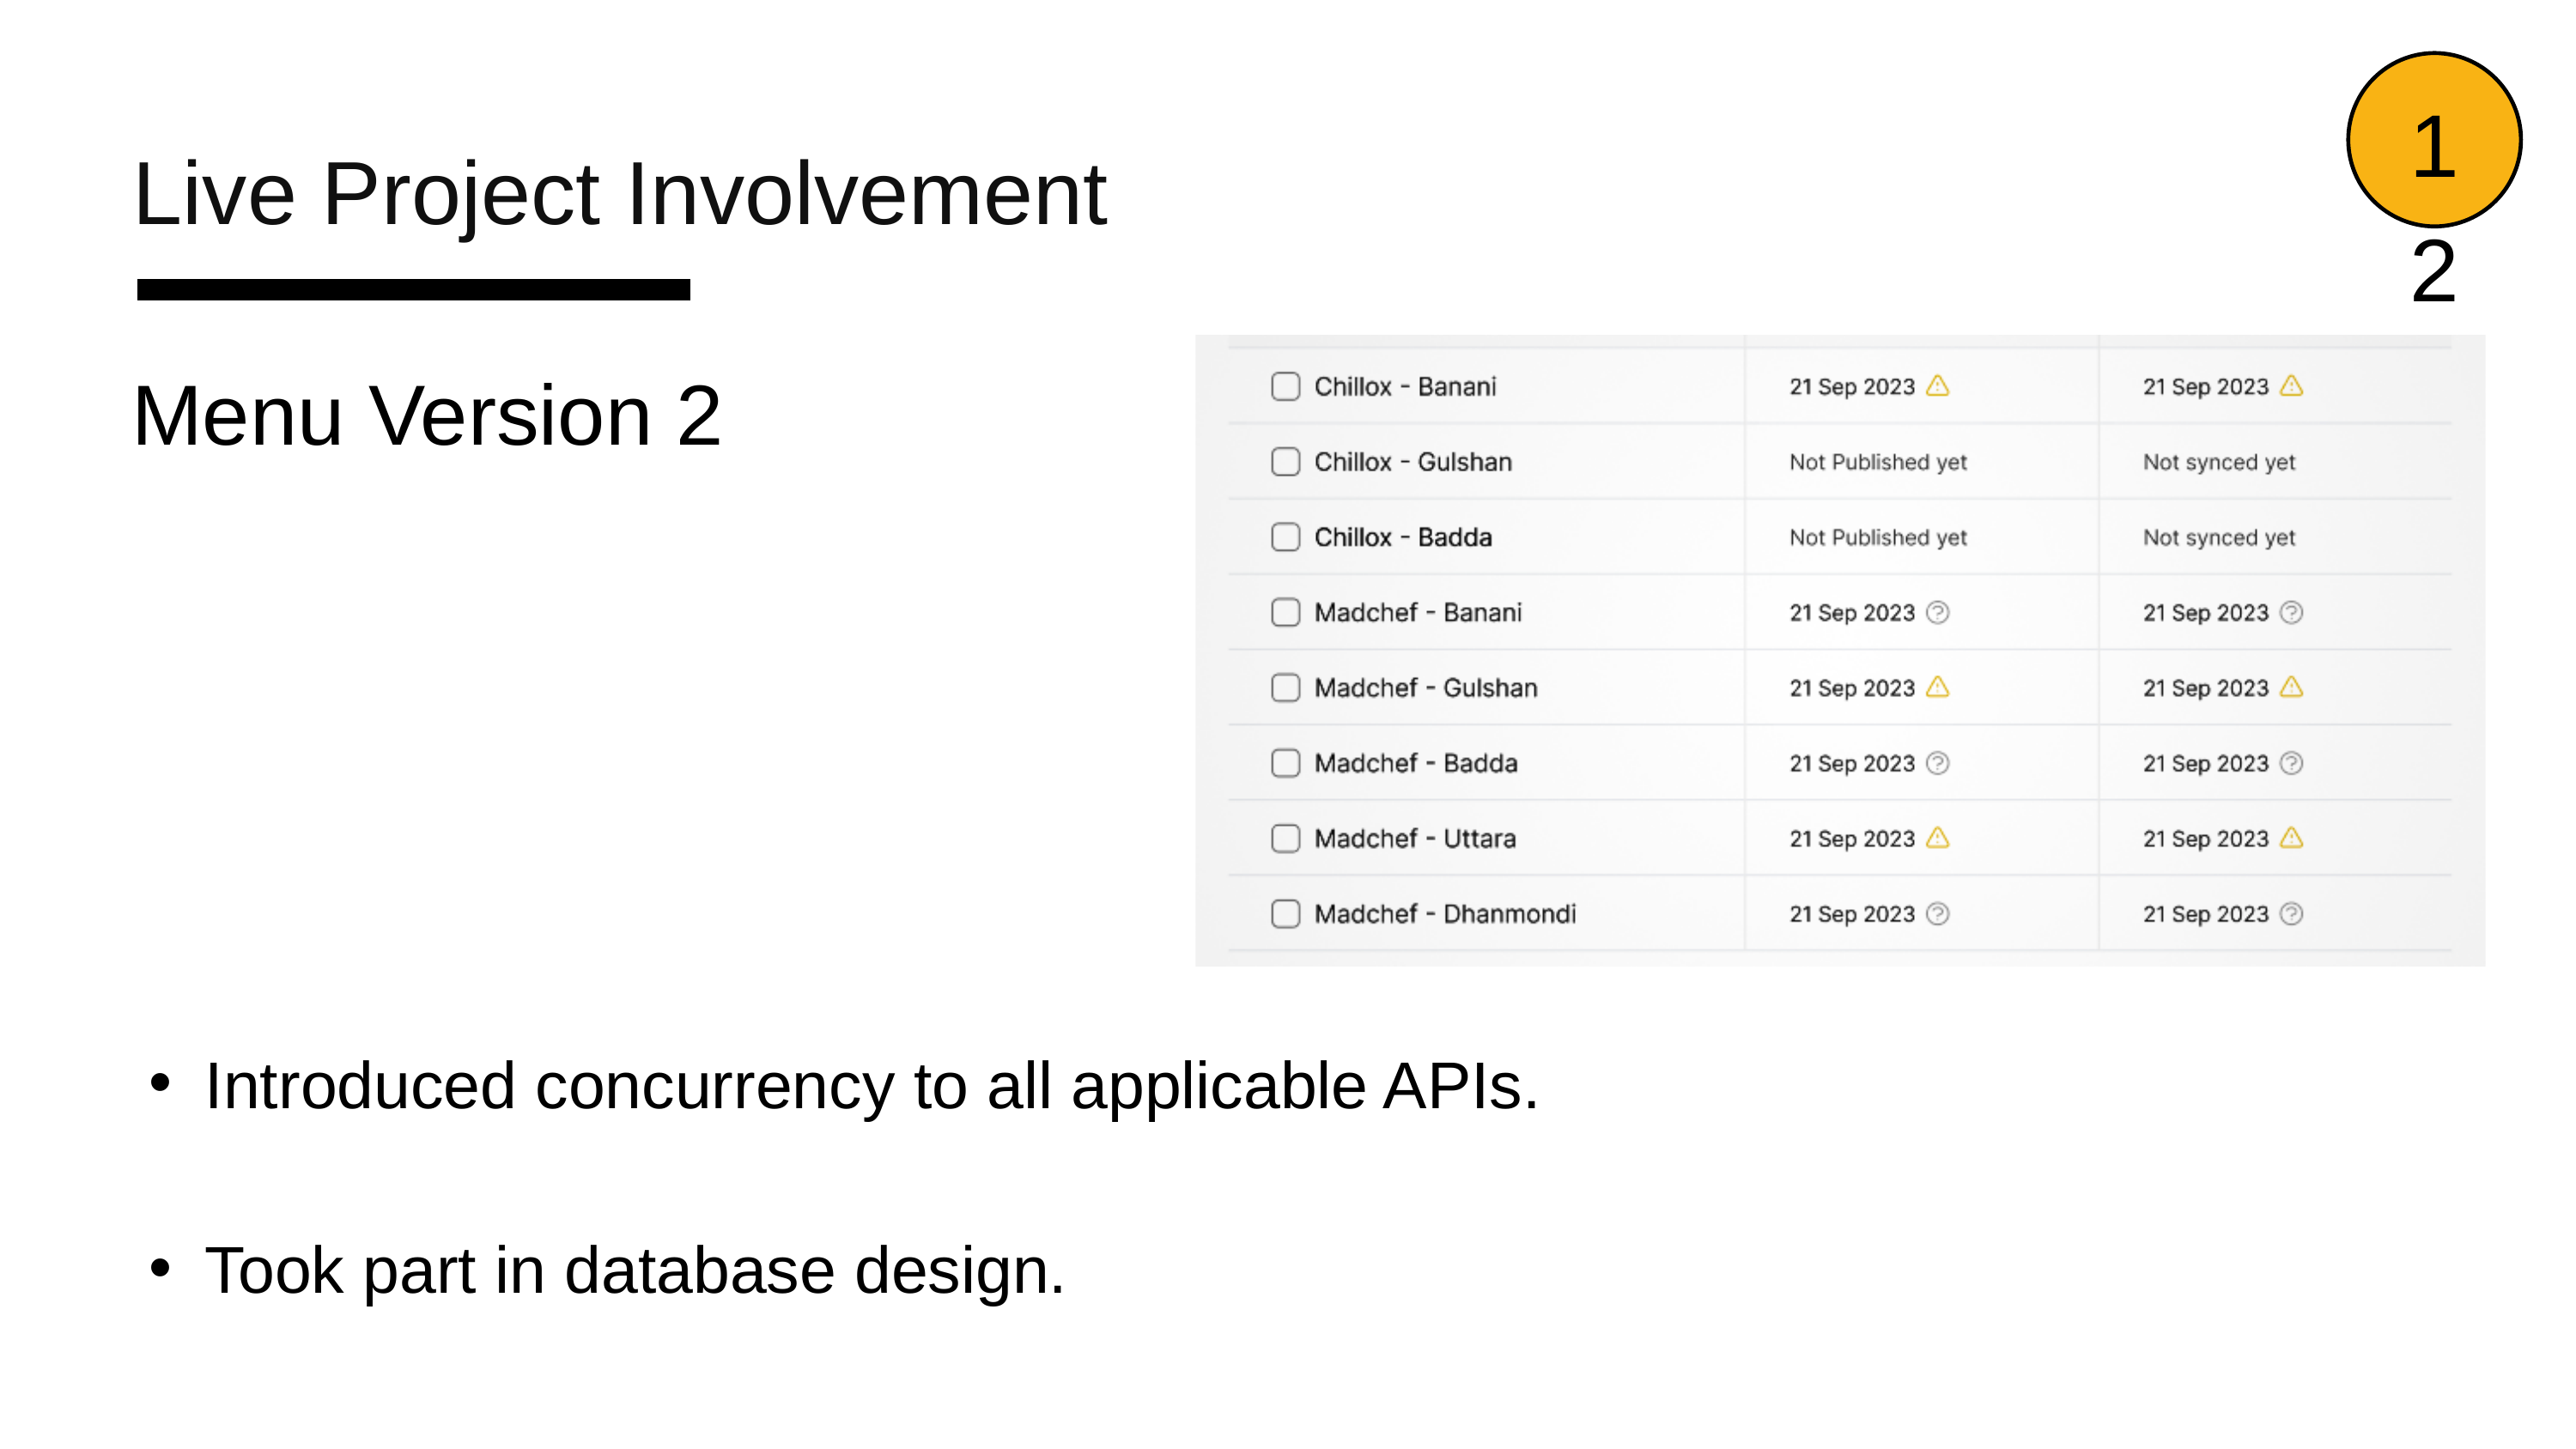

12
Live Project Involvement

Menu Version 2
Introduced concurrency to all applicable APIs.

Took part in database design.